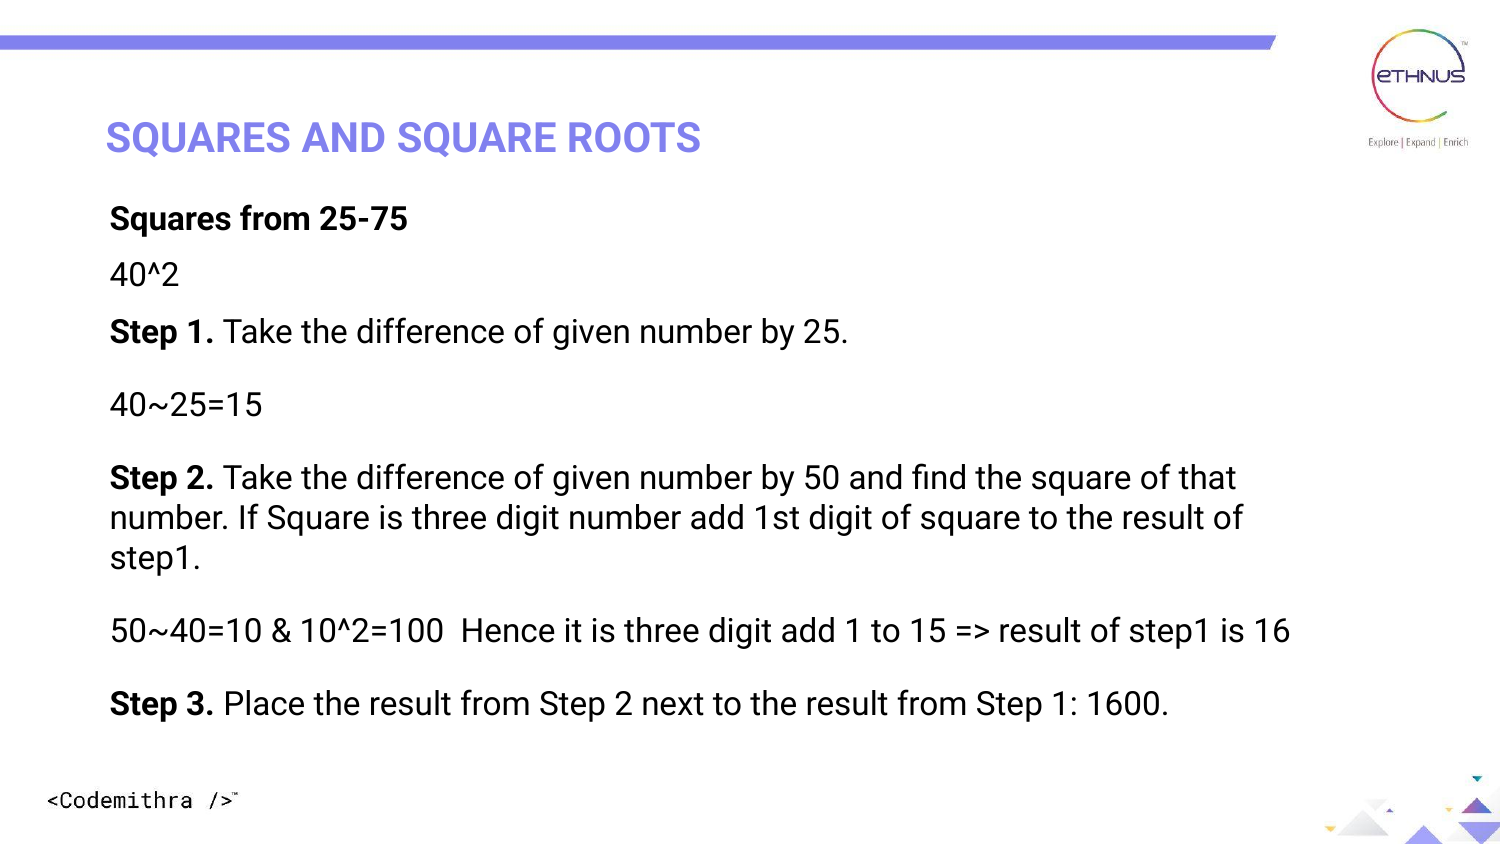

SQUARES AND SQUARE ROOTS
Squares from 25-75
40^2
Step 1. Take the difference of given number by 25.
40~25=15
Step 2. Take the difference of given number by 50 and find the square of that number. If Square is three digit number add 1st digit of square to the result of step1.
50~40=10 & 10^2=100  Hence it is three digit add 1 to 15 => result of step1 is 16
Step 3. Place the result from Step 2 next to the result from Step 1: 1600.